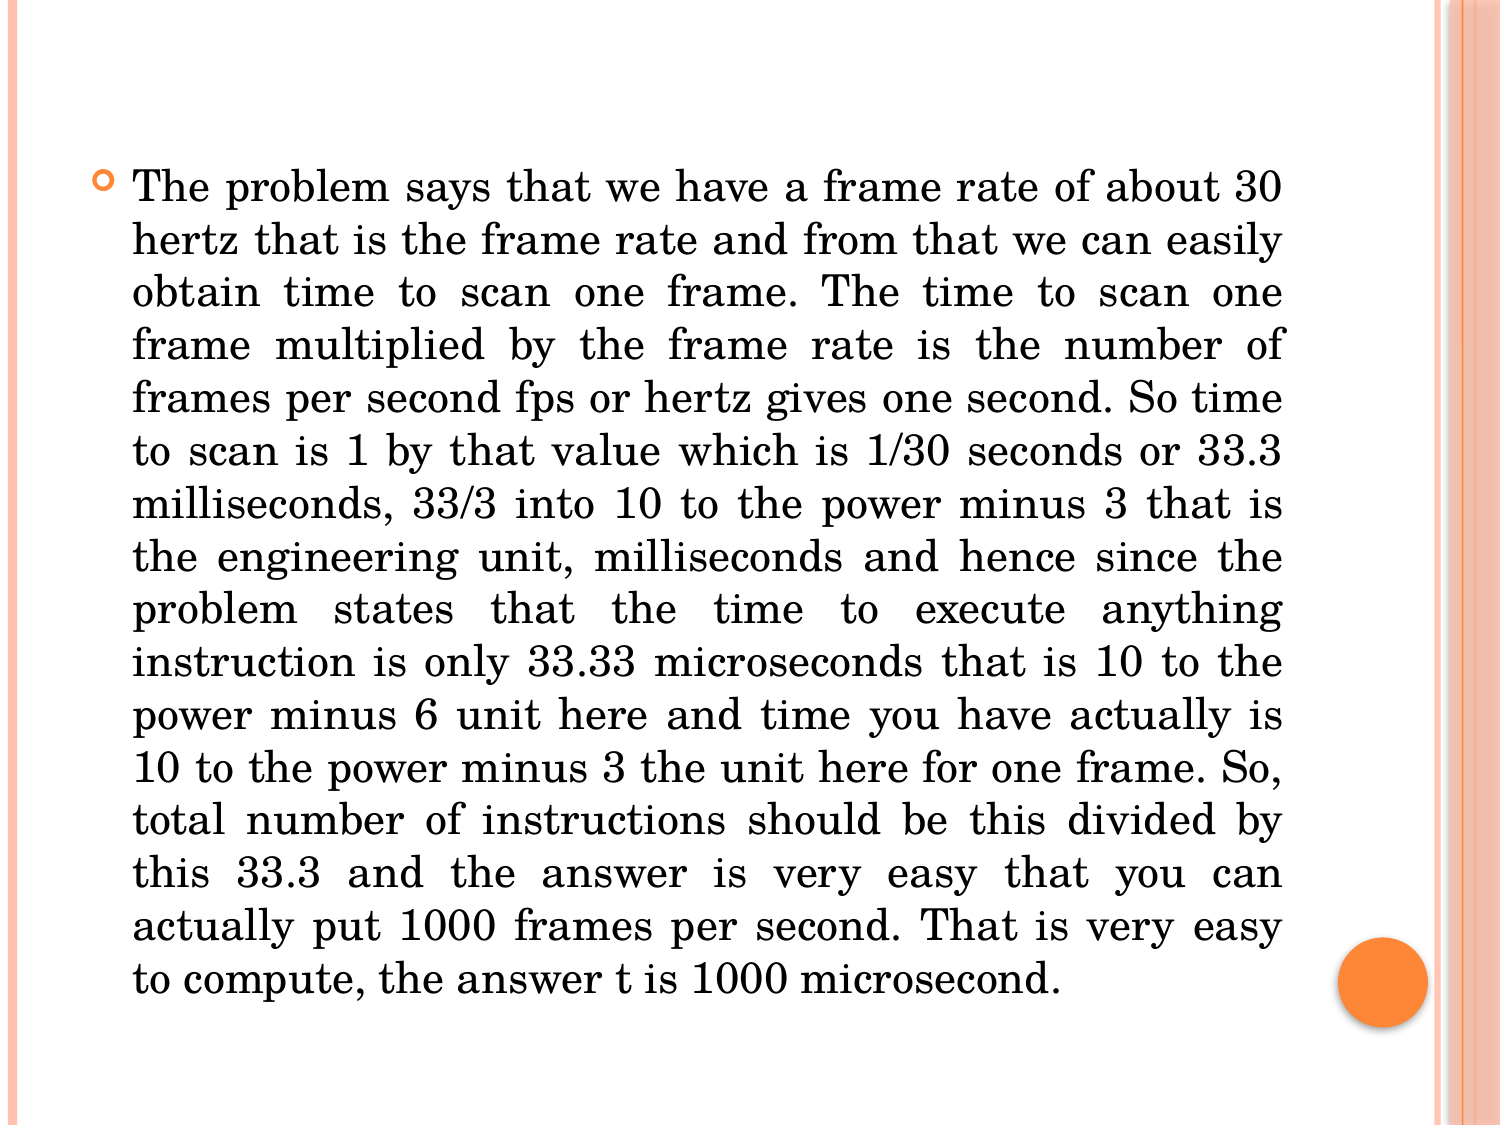

The problem says that we have a frame rate of about 30 hertz that is the frame rate and from that we can easily obtain time to scan one frame. The time to scan one frame multiplied by the frame rate is the number of frames per second fps or hertz gives one second. So time to scan is 1 by that value which is 1/30 seconds or 33.3 milliseconds, 33/3 into 10 to the power minus 3 that is the engineering unit, milliseconds and hence since the problem states that the time to execute anything instruction is only 33.33 microseconds that is 10 to the power minus 6 unit here and time you have actually is 10 to the power minus 3 the unit here for one frame. So, total number of instructions should be this divided by this 33.3 and the answer is very easy that you can actually put 1000 frames per second. That is very easy to compute, the answer t is 1000 microsecond.